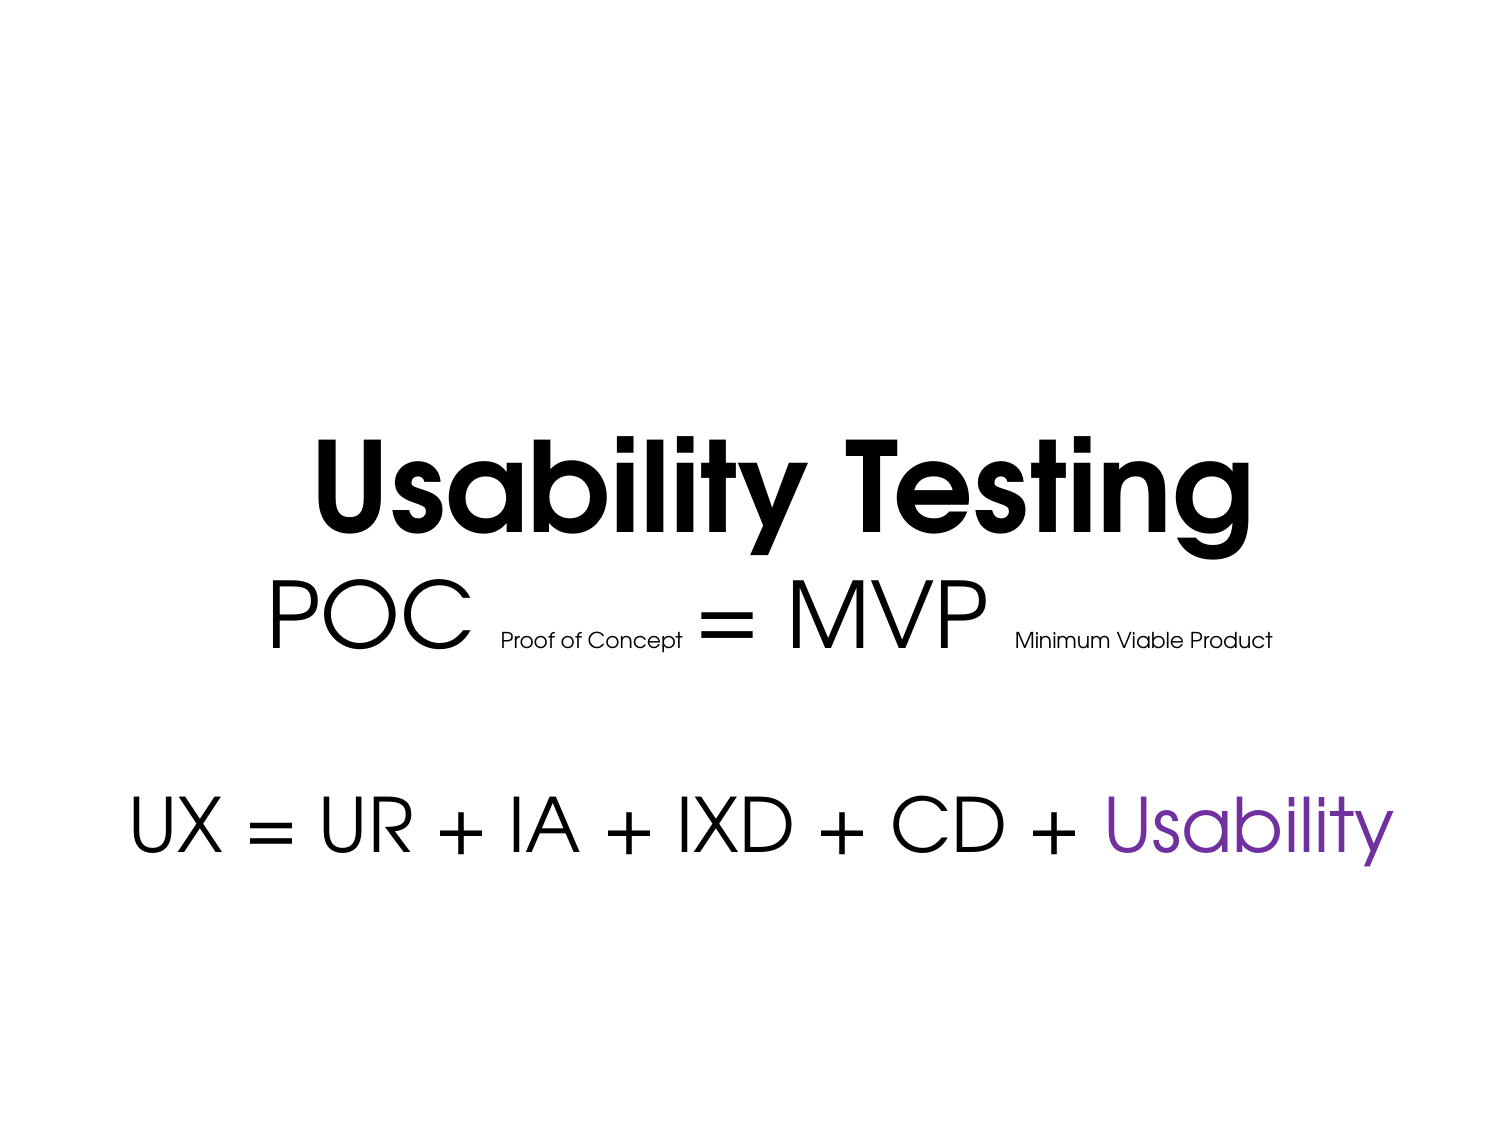

Usability Testing
POC Proof of Concept  = MVP Minimum Viable Product

UX = UR + IA + IXD + CD + Usability